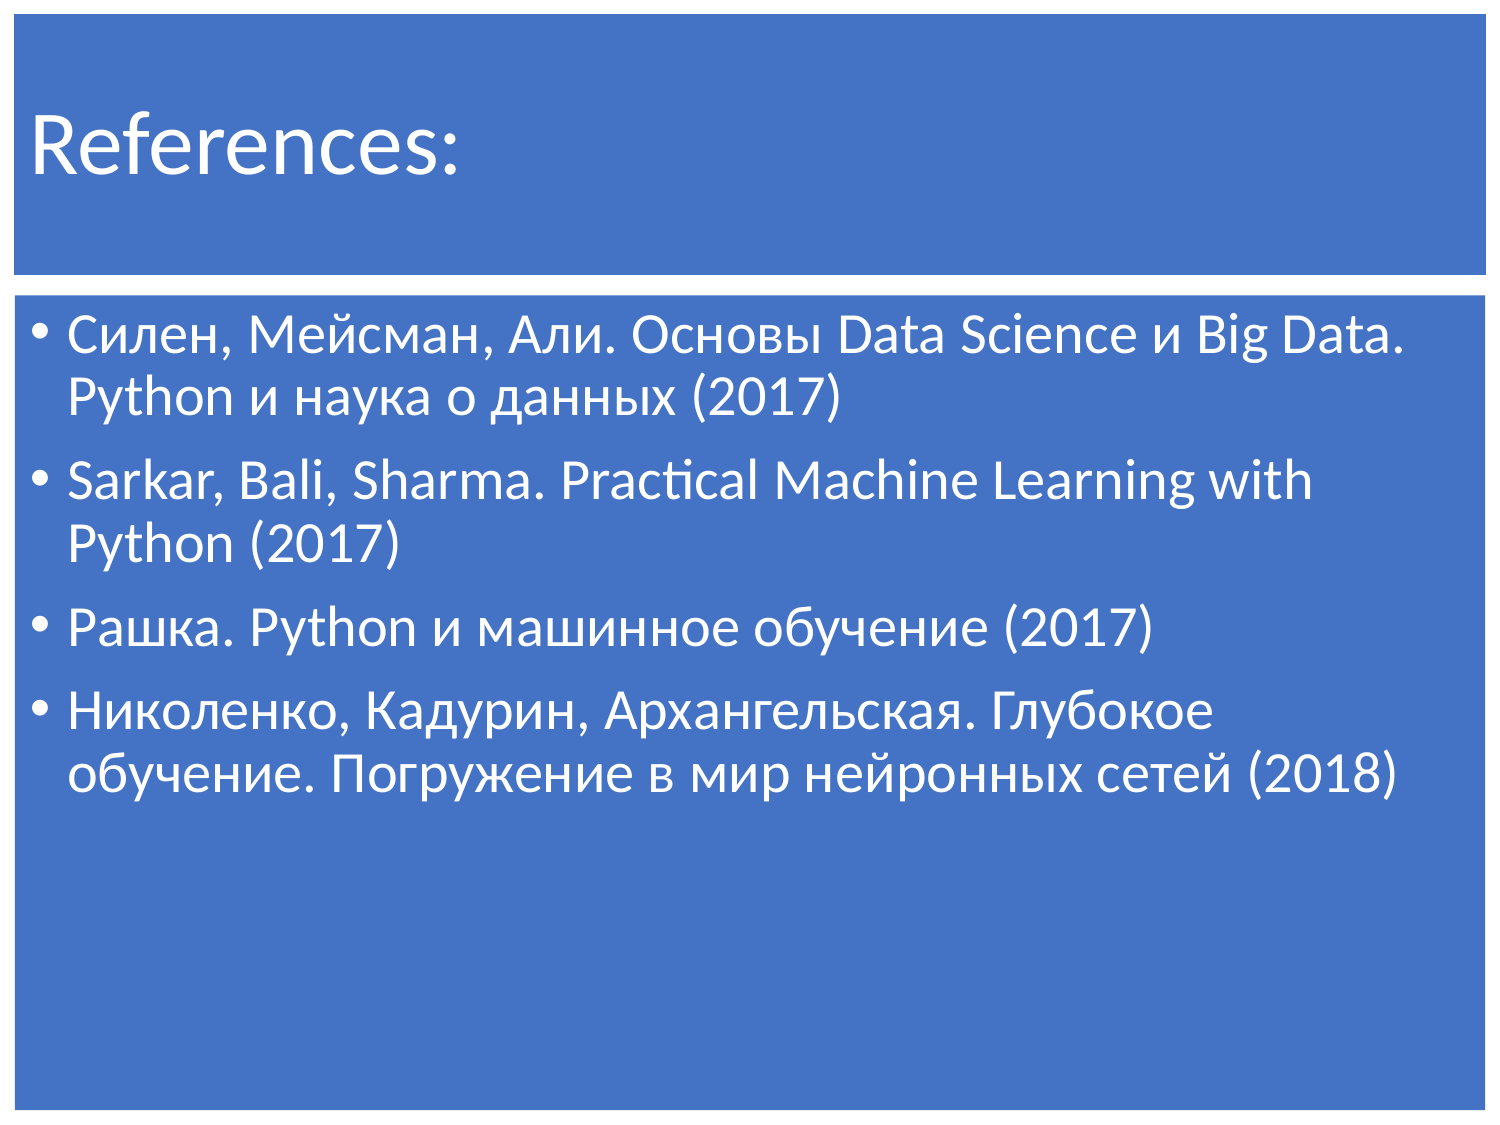

# References:
Силен, Мейсман, Али. Основы Data Science и Big Data. Python и наука о данных (2017)
Sarkar, Bali, Sharma. Practical Machine Learning with Python (2017)
Рашка. Python и машинное обучение (2017)
Николенко, Кадурин, Архангельская. Глубокое обучение. Погружение в мир нейронных сетей (2018)